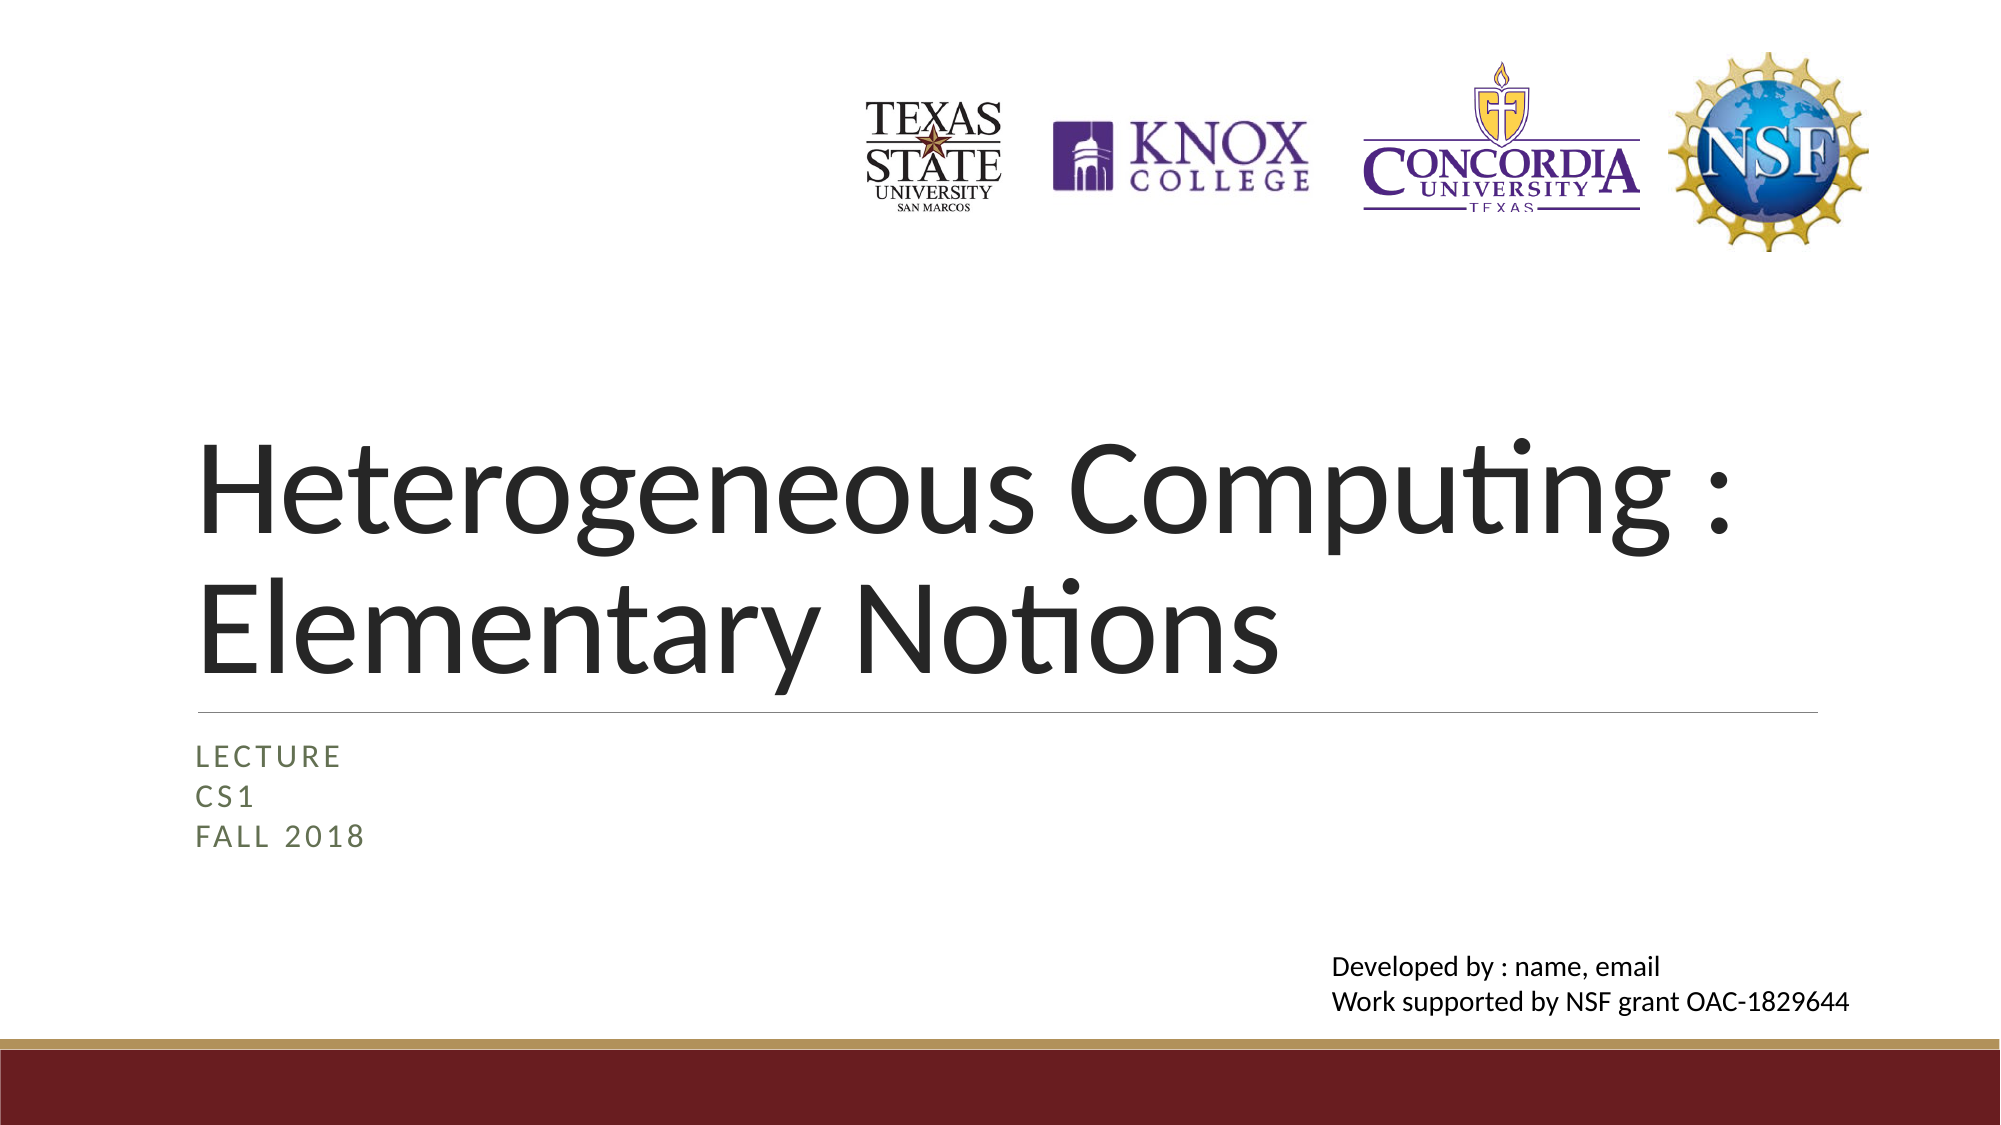

# Heterogeneous Computing : Elementary Notions
Lecture
CS1
Fall 2018